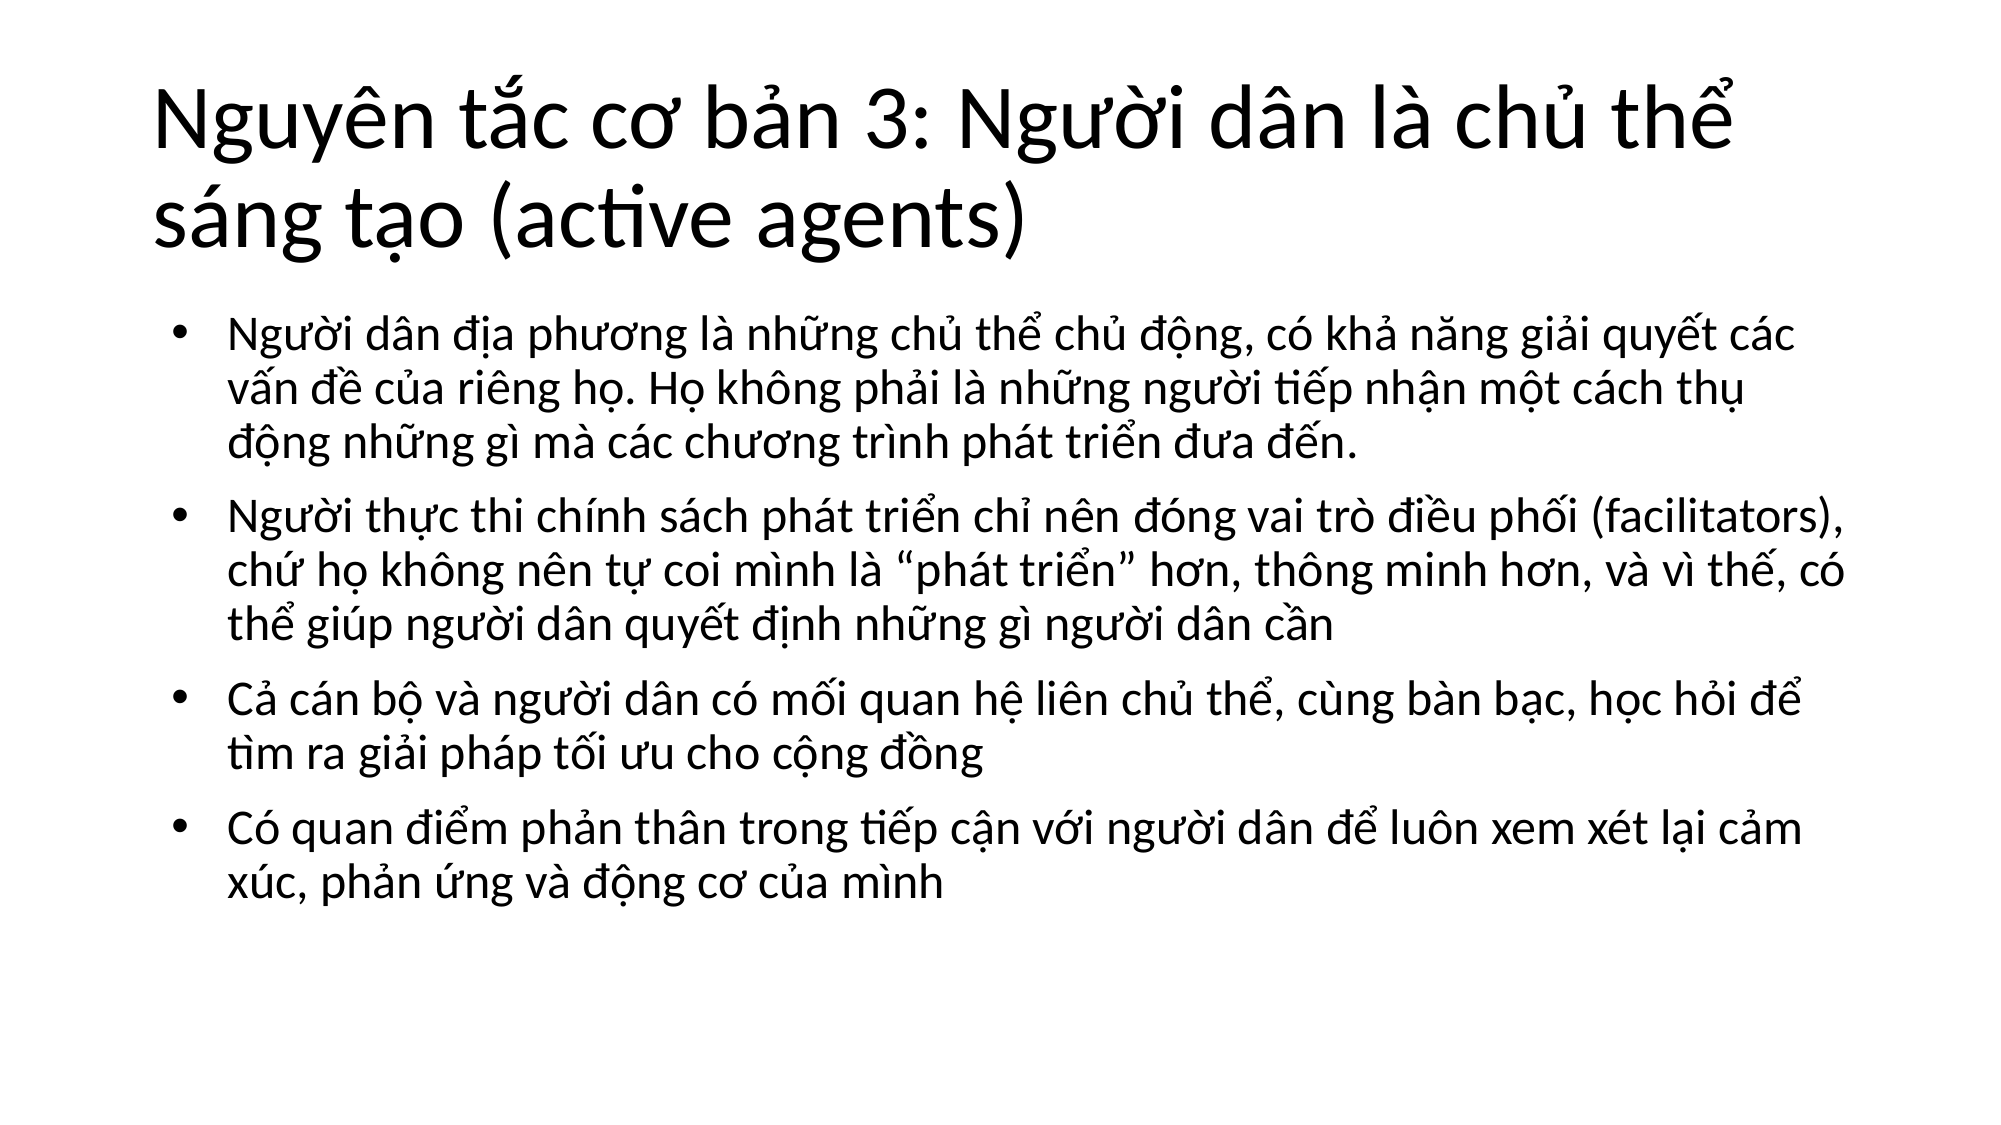

# Nguyên tắc cơ bản 3: Người dân là chủ thể sáng tạo (active agents)
Người dân địa phương là những chủ thể chủ động, có khả năng giải quyết các vấn đề của riêng họ. Họ không phải là những người tiếp nhận một cách thụ động những gì mà các chương trình phát triển đưa đến.
Người thực thi chính sách phát triển chỉ nên đóng vai trò điều phối (facilitators), chứ họ không nên tự coi mình là “phát triển” hơn, thông minh hơn, và vì thế, có thể giúp người dân quyết định những gì người dân cần
Cả cán bộ và người dân có mối quan hệ liên chủ thể, cùng bàn bạc, học hỏi để tìm ra giải pháp tối ưu cho cộng đồng
Có quan điểm phản thân trong tiếp cận với người dân để luôn xem xét lại cảm xúc, phản ứng và động cơ của mình